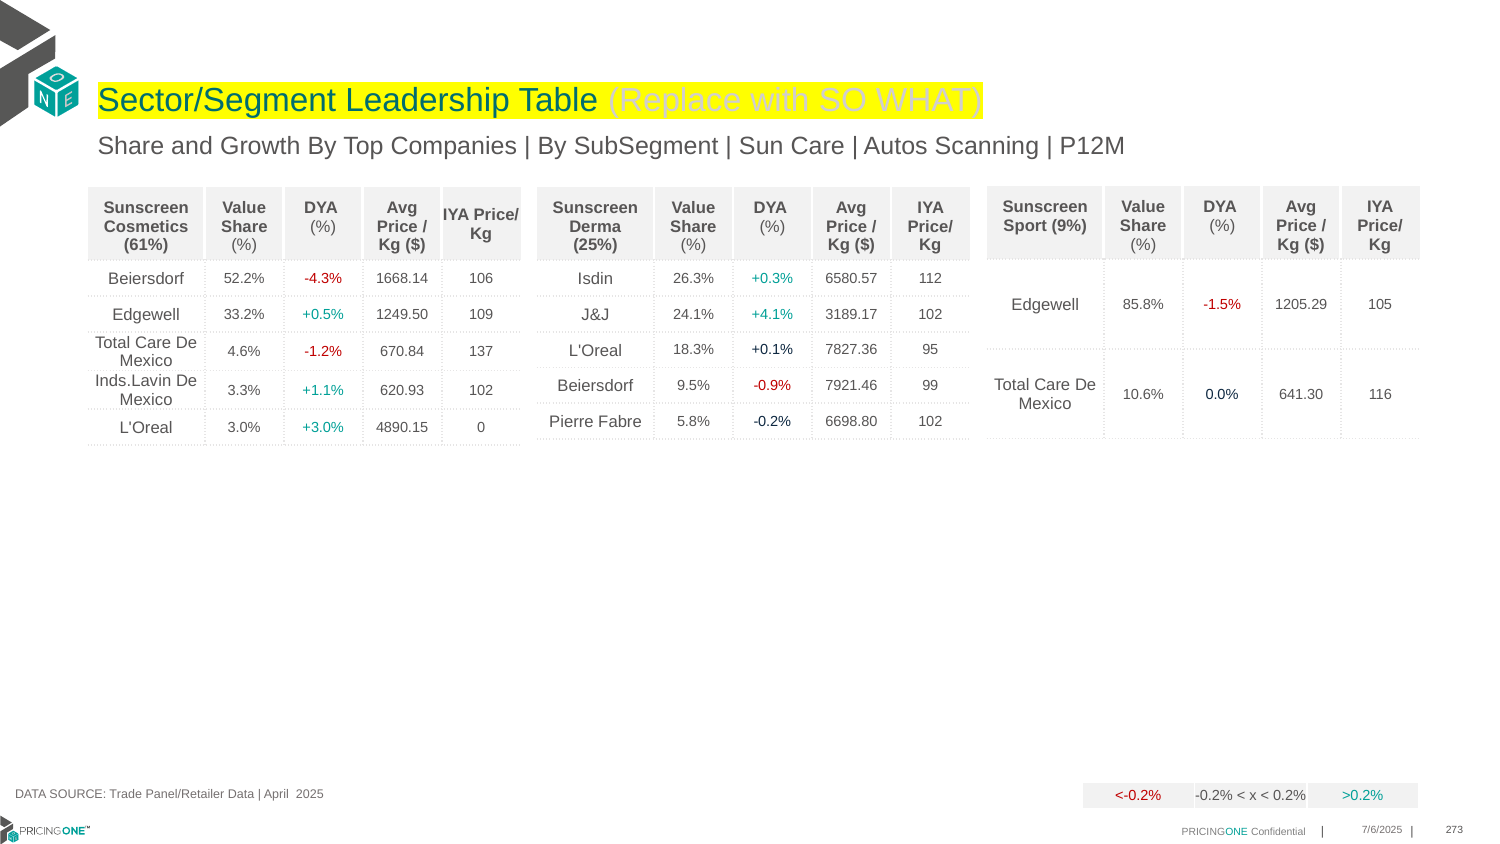

# Sector/Segment Leadership Table (Replace with SO WHAT)
Share and Growth By Top Companies | By SubSegment | Sun Care | Autos Scanning | P12M
| Sunscreen Sport (9%) | Value Share (%) | DYA (%) | Avg Price /Kg ($) | IYA Price/Kg |
| --- | --- | --- | --- | --- |
| Edgewell | 85.8% | -1.5% | 1205.29 | 105 |
| Total Care De Mexico | 10.6% | 0.0% | 641.30 | 116 |
| Sunscreen Cosmetics (61%) | Value Share (%) | DYA (%) | Avg Price /Kg ($) | IYA Price/ Kg |
| --- | --- | --- | --- | --- |
| Beiersdorf | 52.2% | -4.3% | 1668.14 | 106 |
| Edgewell | 33.2% | +0.5% | 1249.50 | 109 |
| Total Care De Mexico | 4.6% | -1.2% | 670.84 | 137 |
| Inds.Lavin De Mexico | 3.3% | +1.1% | 620.93 | 102 |
| L'Oreal | 3.0% | +3.0% | 4890.15 | 0 |
| Sunscreen Derma (25%) | Value Share (%) | DYA (%) | Avg Price /Kg ($) | IYA Price/Kg |
| --- | --- | --- | --- | --- |
| Isdin | 26.3% | +0.3% | 6580.57 | 112 |
| J&J | 24.1% | +4.1% | 3189.17 | 102 |
| L'Oreal | 18.3% | +0.1% | 7827.36 | 95 |
| Beiersdorf | 9.5% | -0.9% | 7921.46 | 99 |
| Pierre Fabre | 5.8% | -0.2% | 6698.80 | 102 |
DATA SOURCE: Trade Panel/Retailer Data | April  2025
| <-0.2% | -0.2% < x < 0.2% | >0.2% |
| --- | --- | --- |

7/6/2025
273